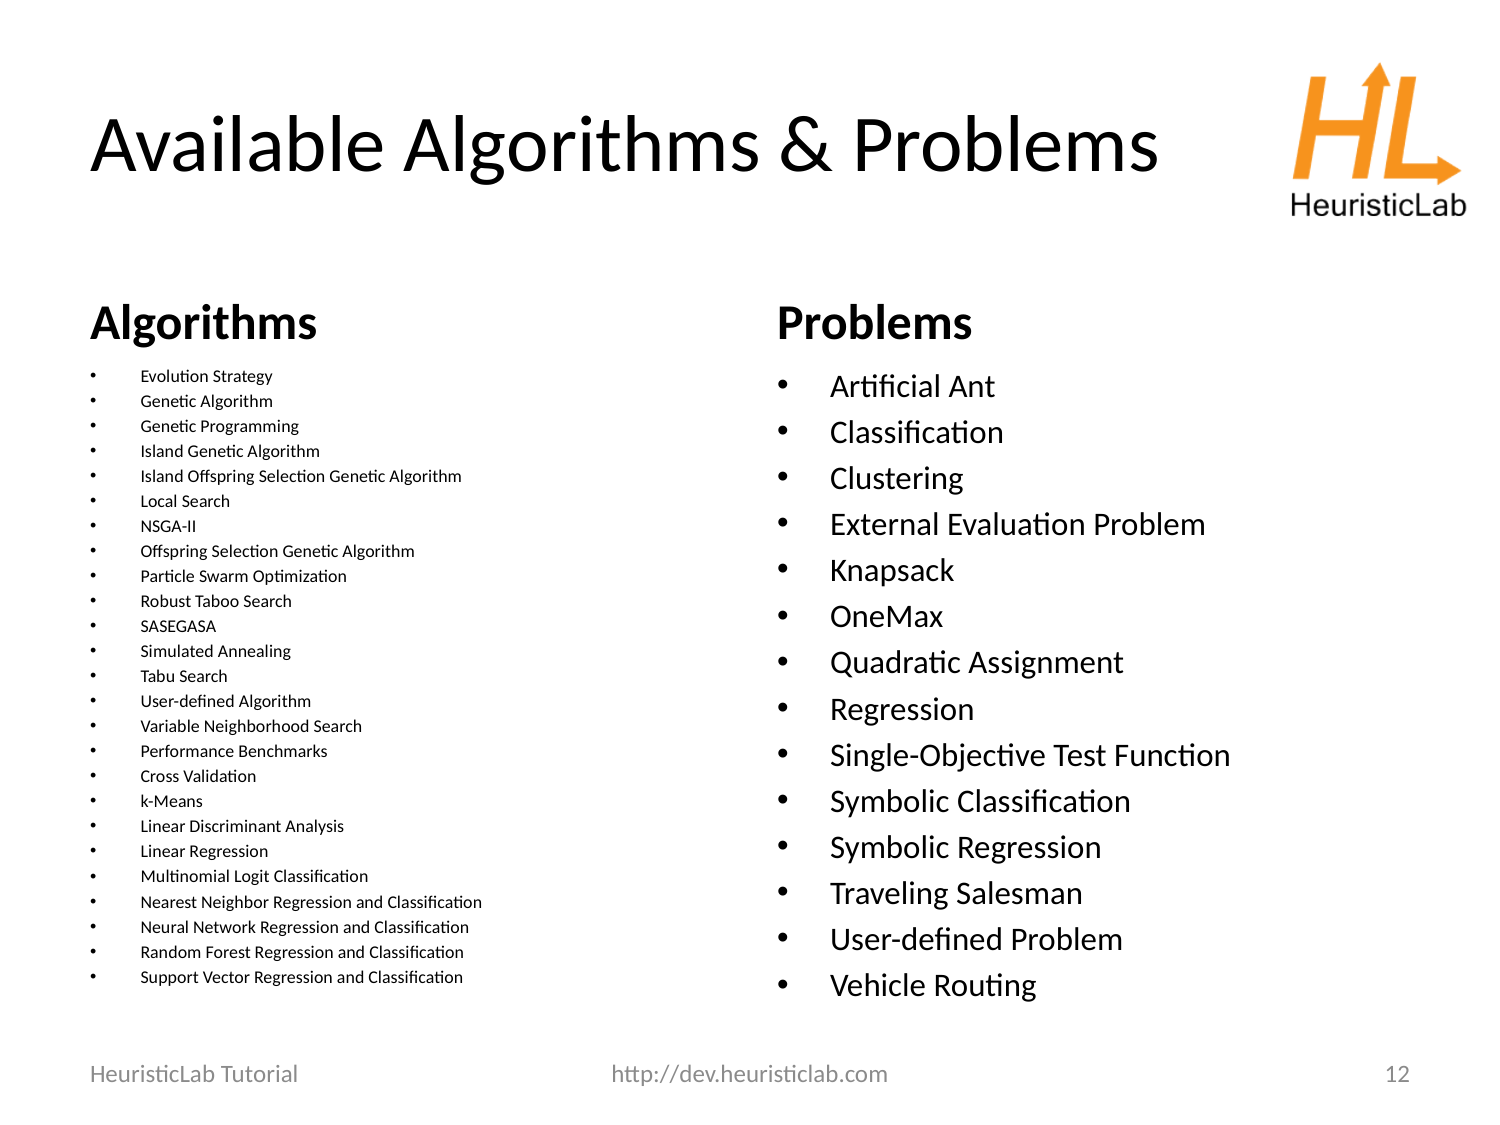

# Available Algorithms & Problems
Algorithms
Problems
Evolution Strategy
Genetic Algorithm
Genetic Programming
Island Genetic Algorithm
Island Offspring Selection Genetic Algorithm
Local Search
NSGA-II
Offspring Selection Genetic Algorithm
Particle Swarm Optimization
Robust Taboo Search
SASEGASA
Simulated Annealing
Tabu Search
User-defined Algorithm
Variable Neighborhood Search
Performance Benchmarks
Cross Validation
k-Means
Linear Discriminant Analysis
Linear Regression
Multinomial Logit Classification
Nearest Neighbor Regression and Classification
Neural Network Regression and Classification
Random Forest Regression and Classification
Support Vector Regression and Classification
Artificial Ant
Classification
Clustering
External Evaluation Problem
Knapsack
OneMax
Quadratic Assignment
Regression
Single-Objective Test Function
Symbolic Classification
Symbolic Regression
Traveling Salesman
User-defined Problem
Vehicle Routing
HeuristicLab Tutorial
http://dev.heuristiclab.com
12